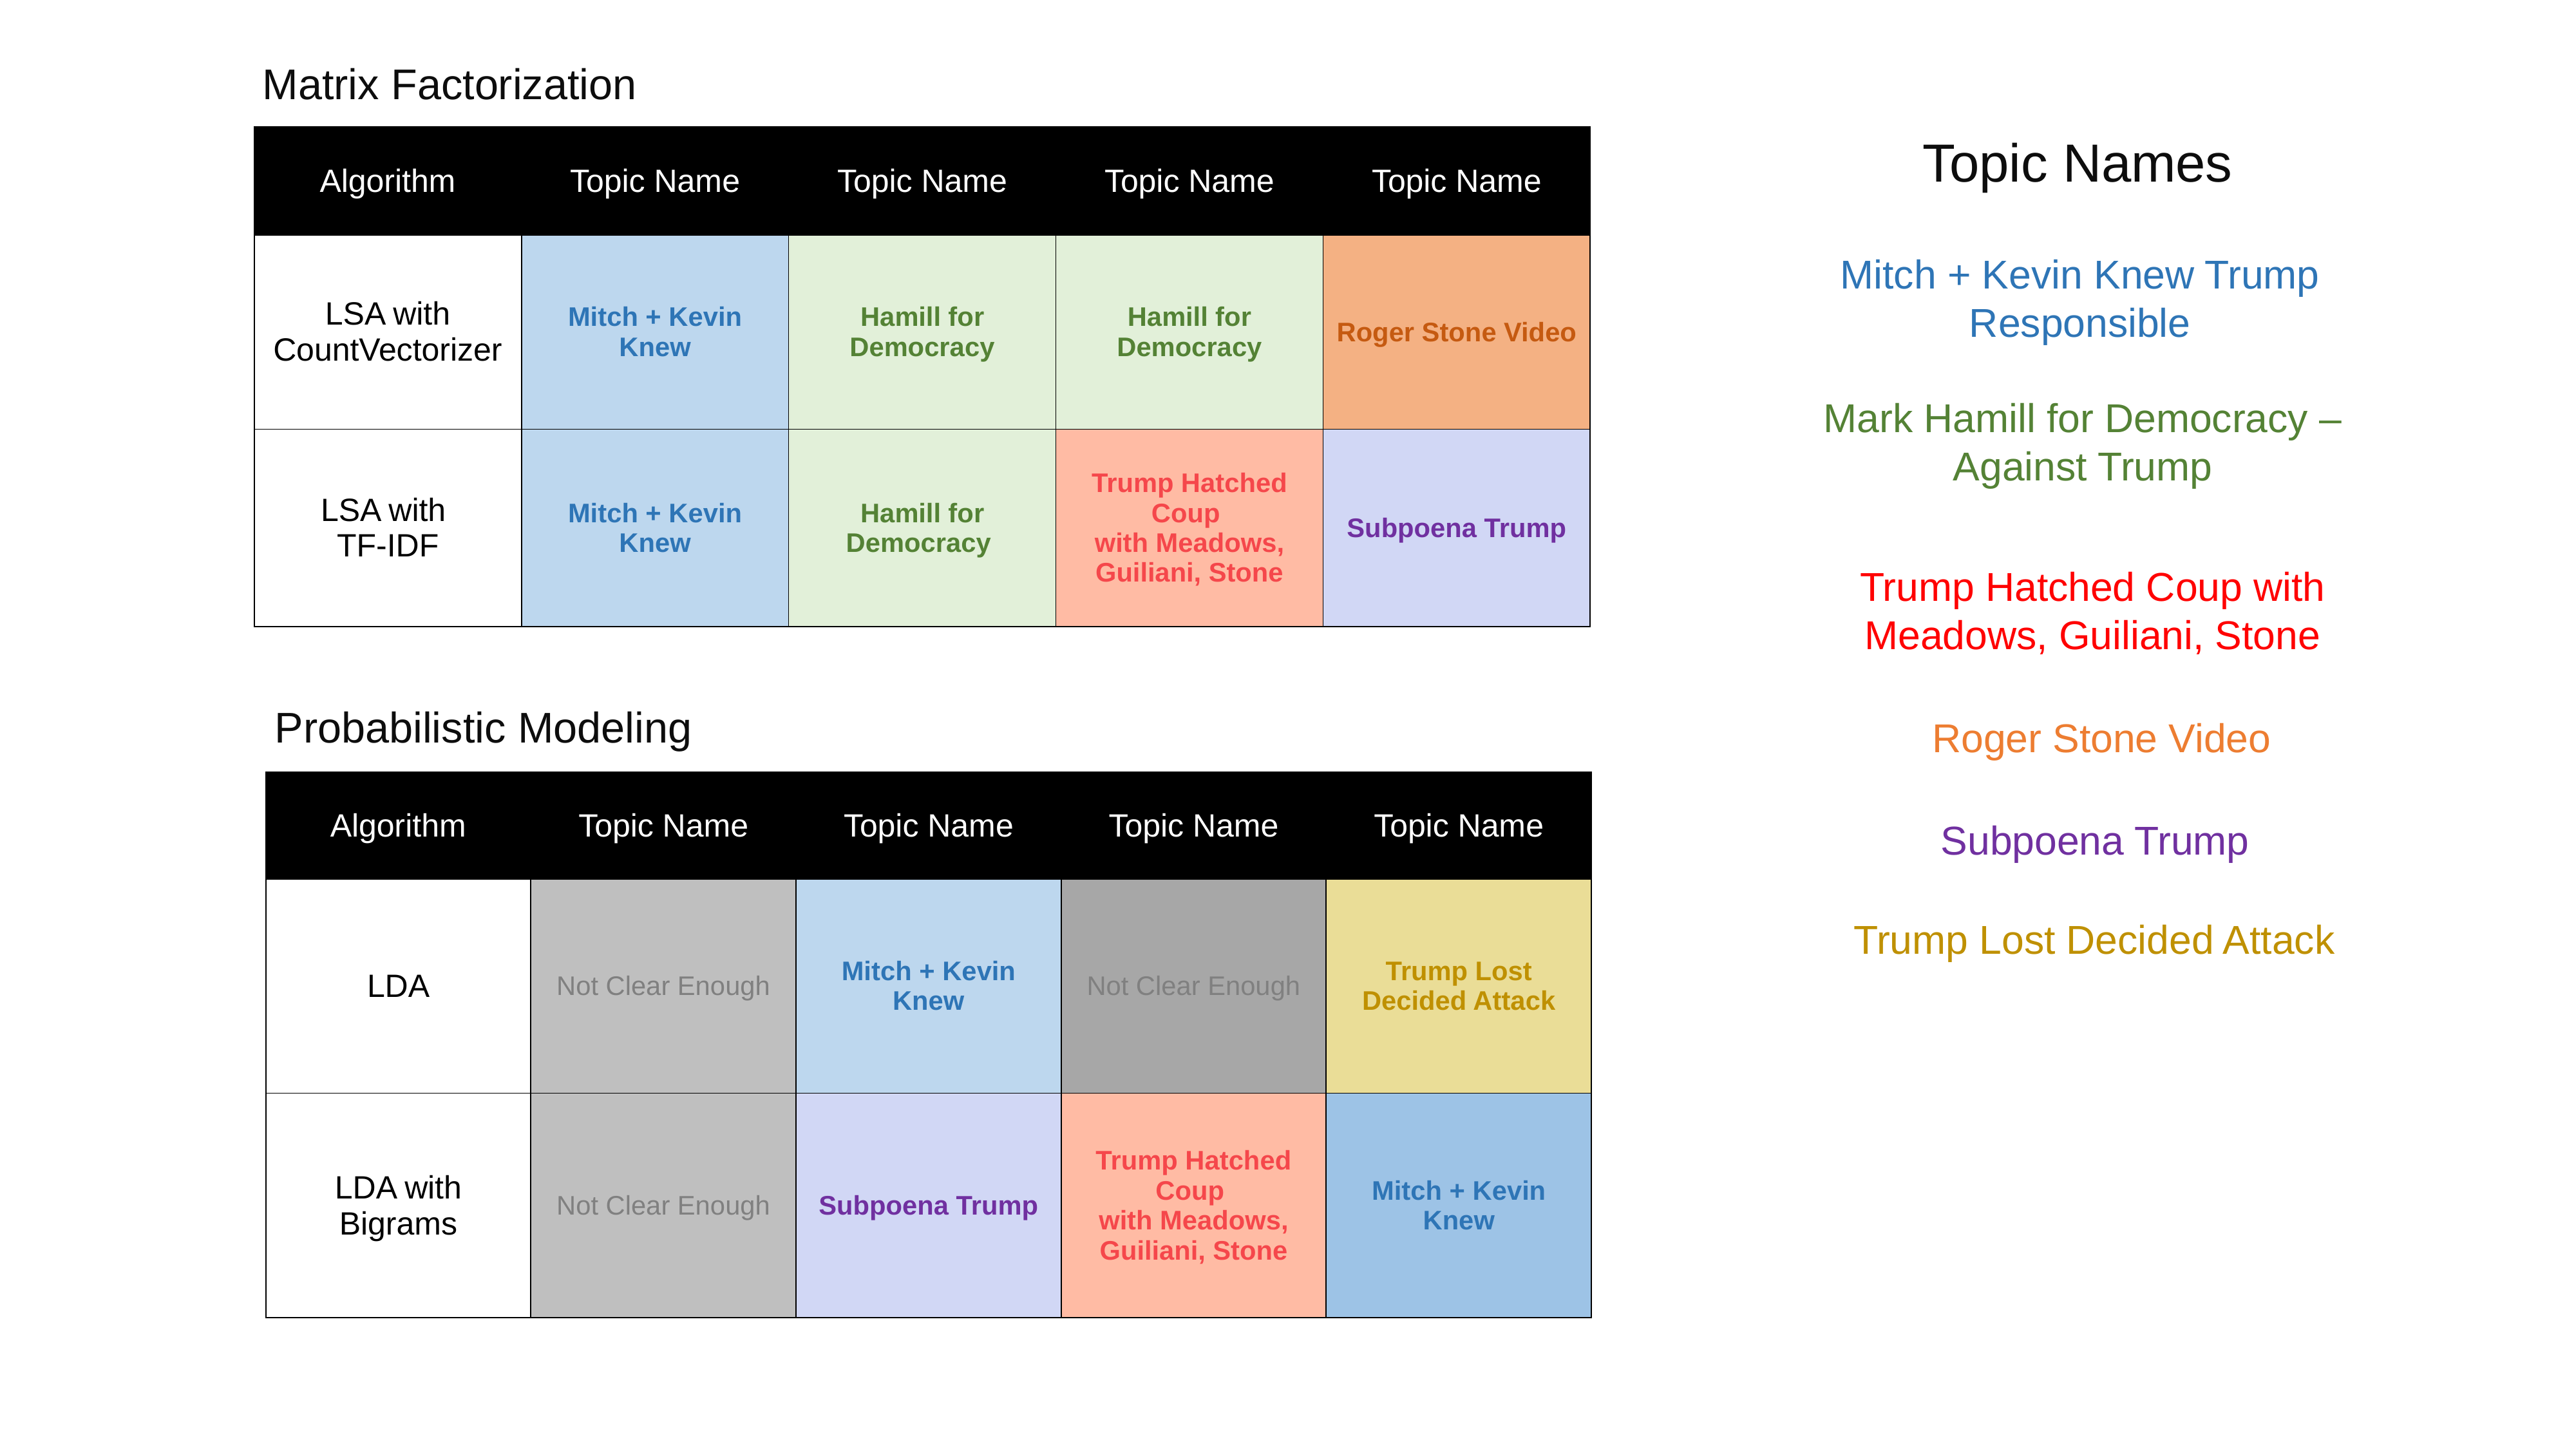

Matrix Factorization
Topic Names
| Algorithm | Topic Name | Topic Name | Topic Name | Topic Name |
| --- | --- | --- | --- | --- |
| LSA with CountVectorizer | Mitch + Kevin Knew | Hamill for Democracy | Hamill for Democracy | Roger Stone Video |
| LSA with TF-IDF | Mitch + Kevin Knew | Hamill for Democracy | Trump Hatched Coup with Meadows, Guiliani, Stone | Subpoena Trump |
Mitch + Kevin Knew Trump Responsible
Mark Hamill for Democracy – Against Trump
Trump Hatched Coup with Meadows, Guiliani, Stone
Probabilistic Modeling
Roger Stone Video
| Algorithm | Topic Name | Topic Name | Topic Name | Topic Name |
| --- | --- | --- | --- | --- |
| LDA | Not Clear Enough | Mitch + Kevin Knew | Not Clear Enough | Trump Lost Decided Attack |
| LDA with Bigrams | Not Clear Enough | Subpoena Trump | Trump Hatched Coup with Meadows, Guiliani, Stone | Mitch + Kevin Knew |
Subpoena Trump
Trump Lost Decided Attack